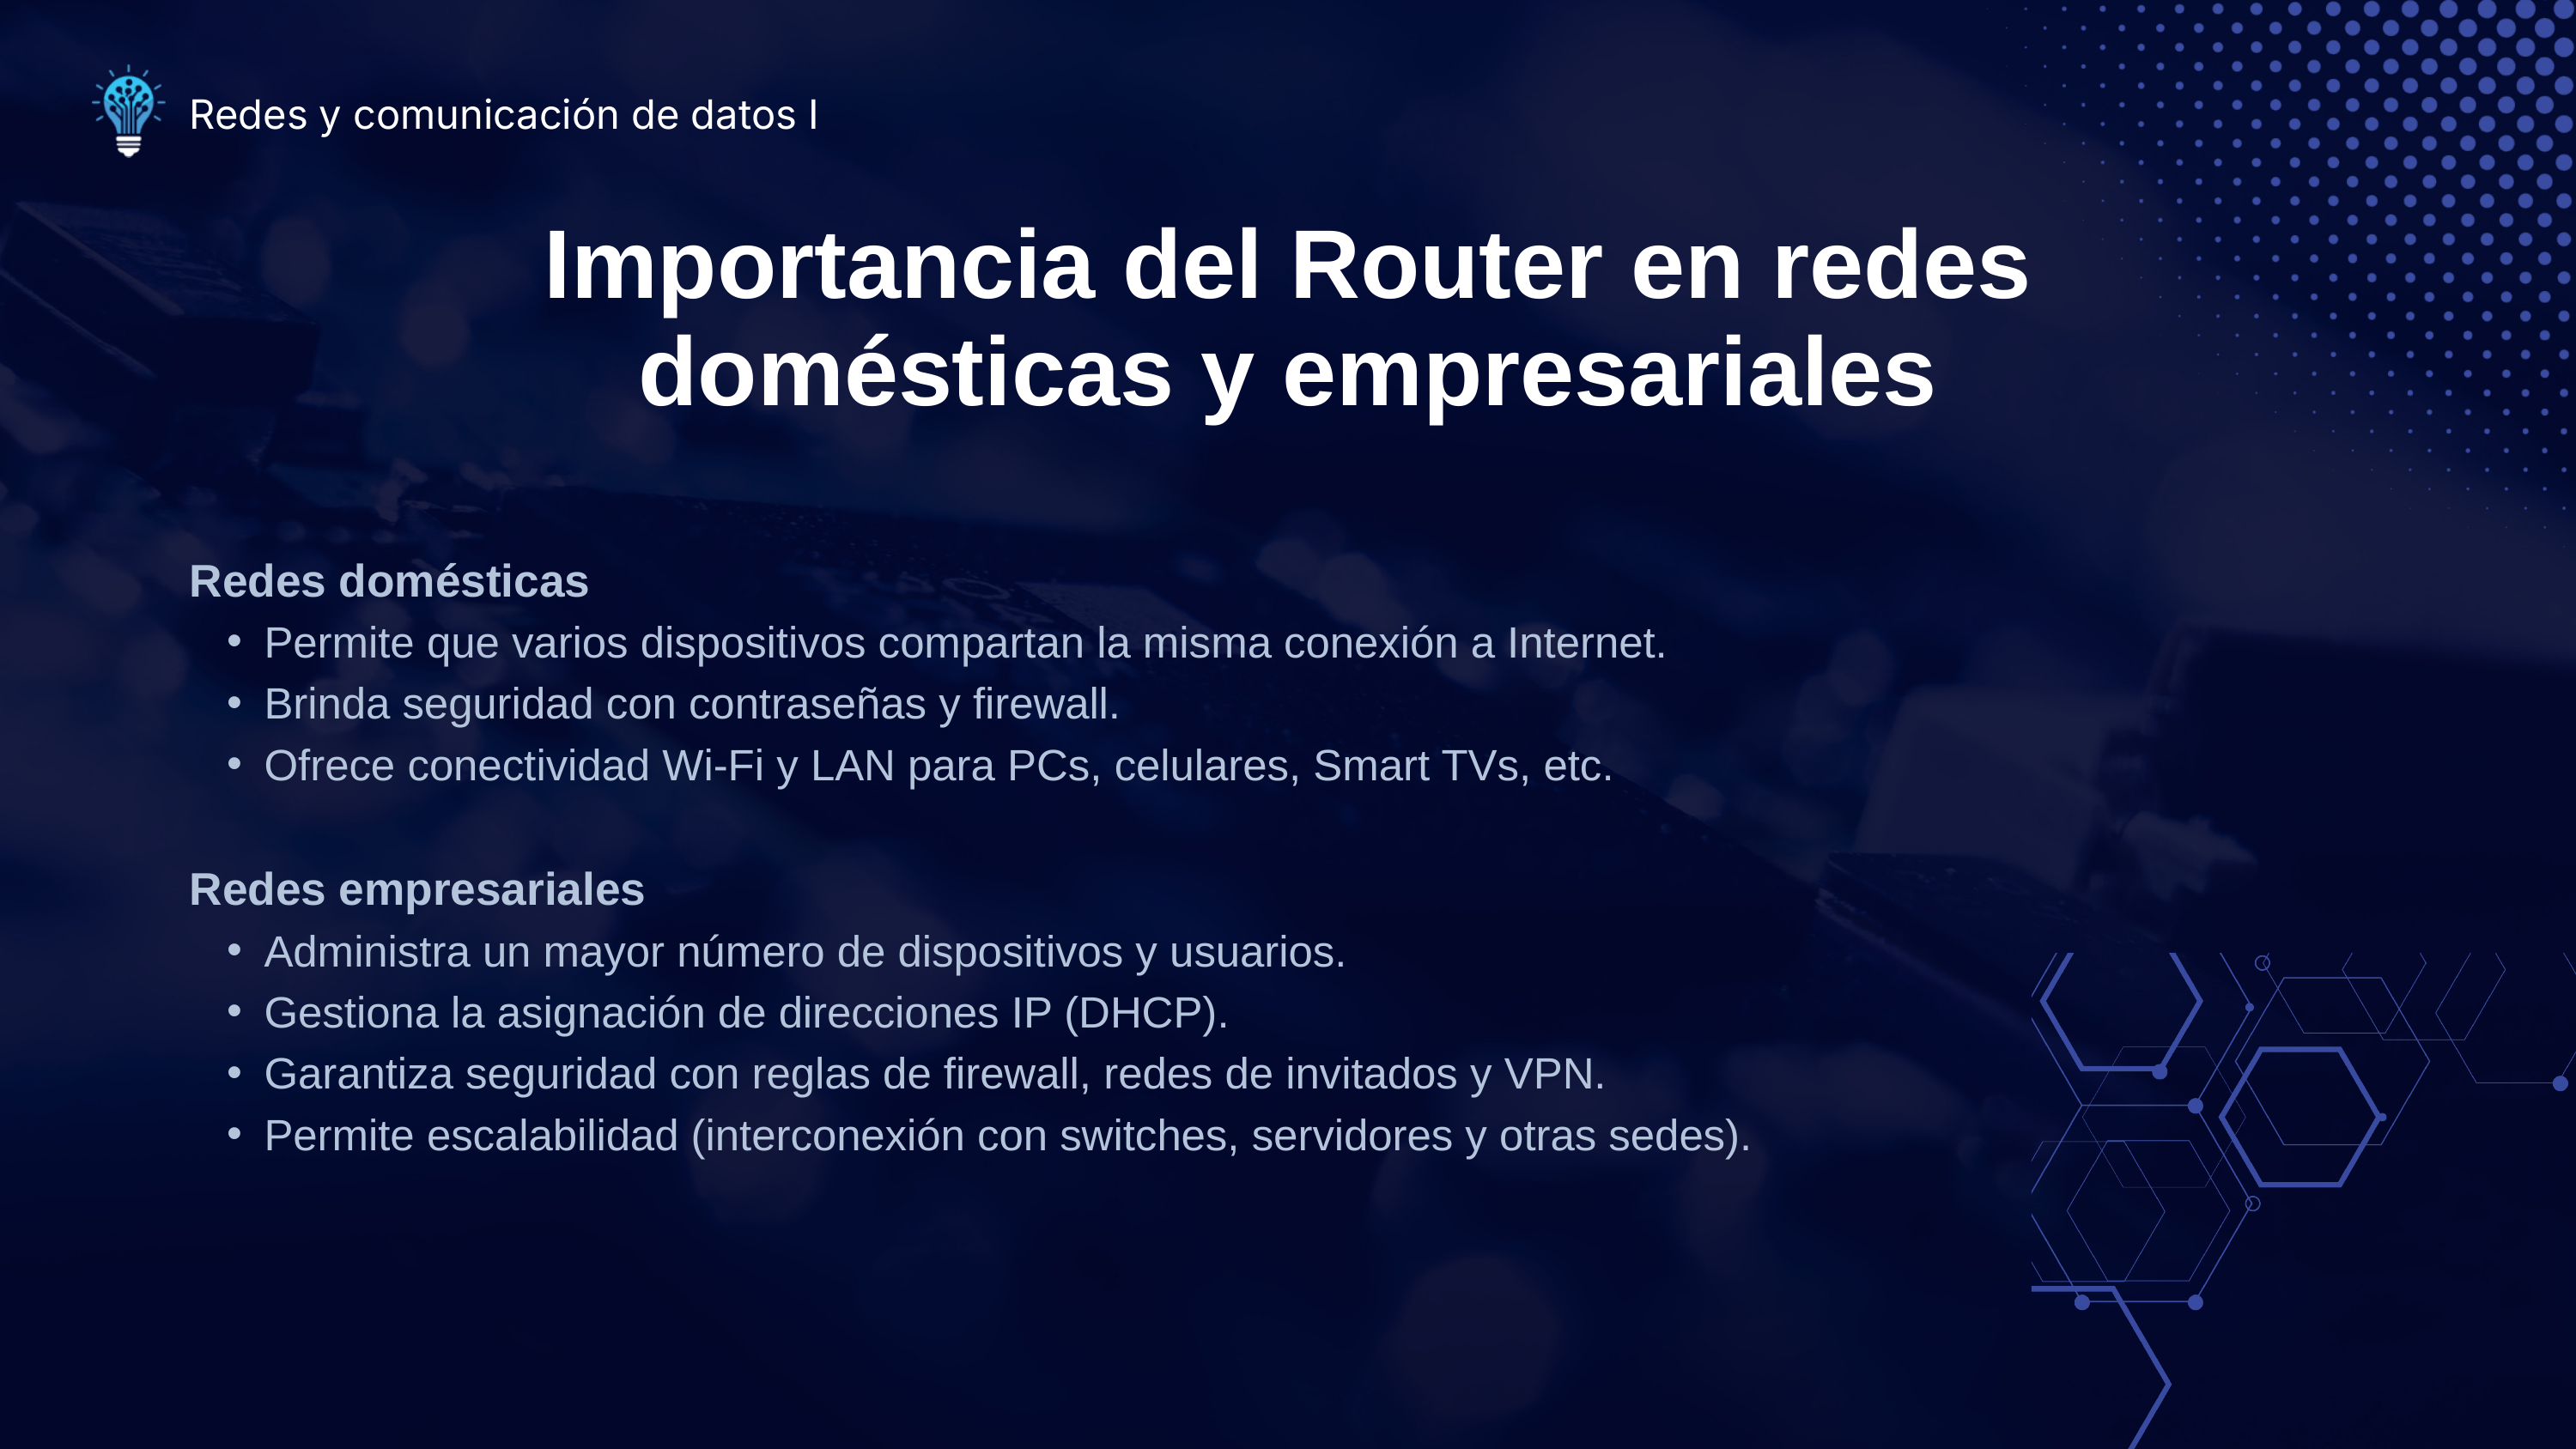

Redes y comunicación de datos I
Importancia del Router en redes domésticas y empresariales
Redes domésticas
Permite que varios dispositivos compartan la misma conexión a Internet.
Brinda seguridad con contraseñas y firewall.
Ofrece conectividad Wi-Fi y LAN para PCs, celulares, Smart TVs, etc.

Redes empresariales
Administra un mayor número de dispositivos y usuarios.
Gestiona la asignación de direcciones IP (DHCP).
Garantiza seguridad con reglas de firewall, redes de invitados y VPN.
Permite escalabilidad (interconexión con switches, servidores y otras sedes).